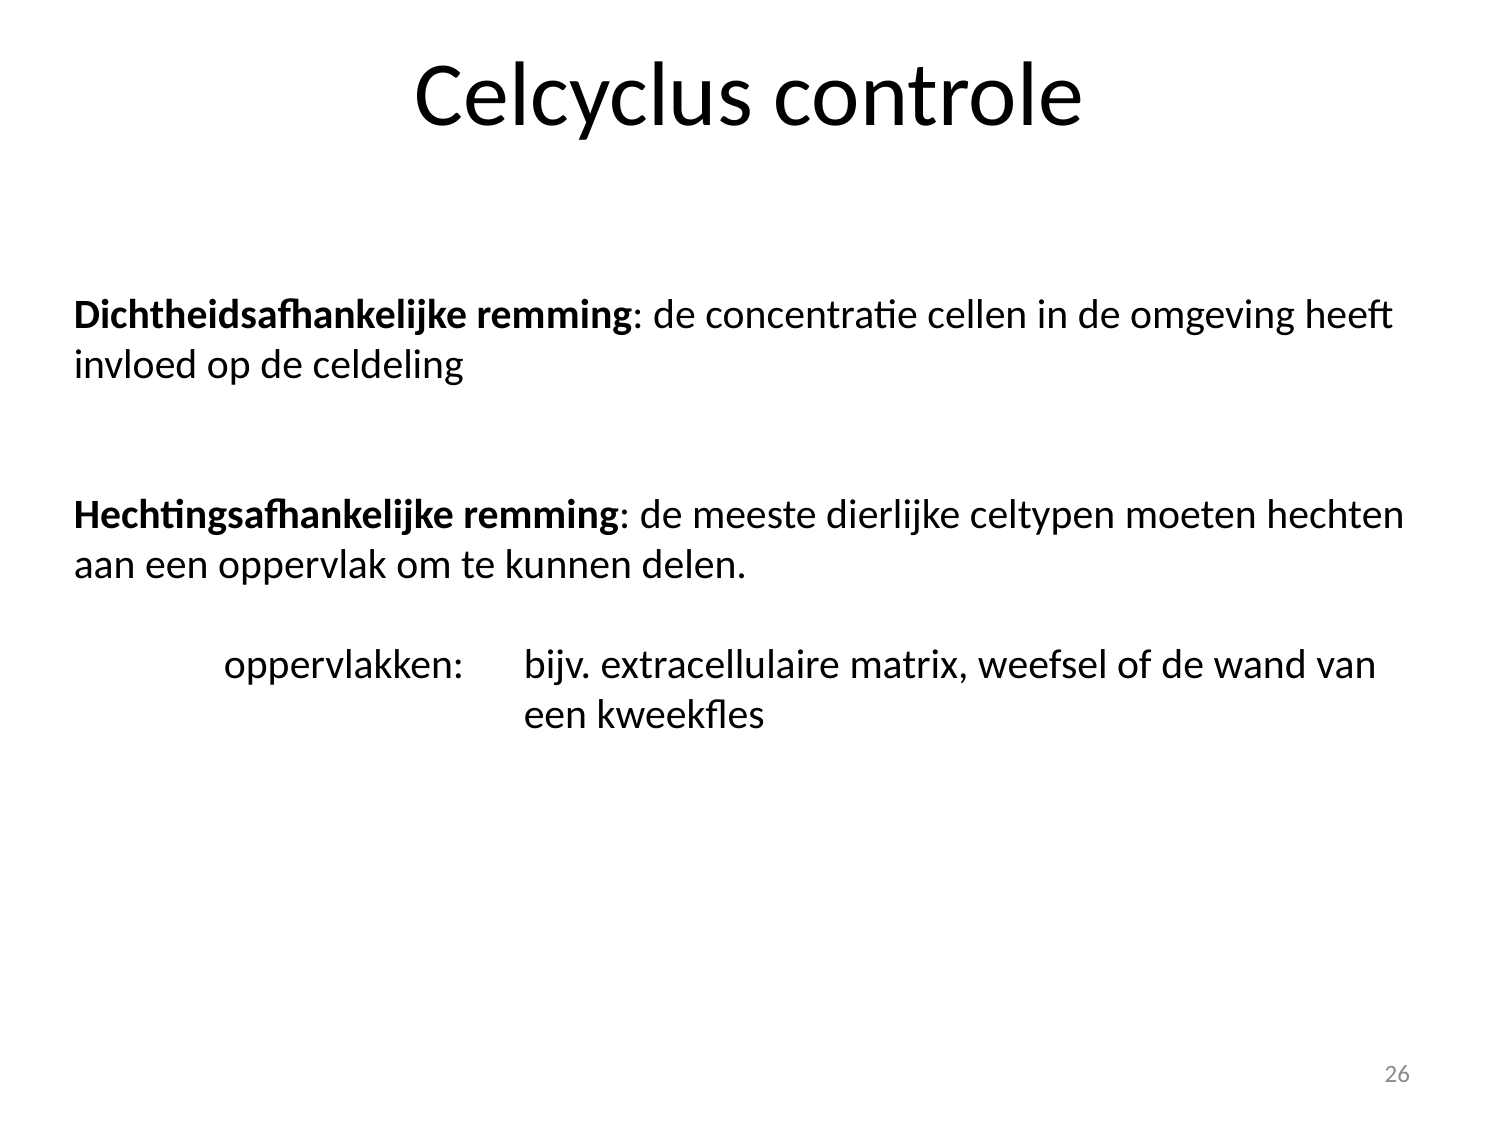

# Celcyclus controle
Dichtheidsafhankelijke remming: de concentratie cellen in de omgeving heeft invloed op de celdeling

Hechtingsafhankelijke remming: de meeste dierlijke celtypen moeten hechten aan een oppervlak om te kunnen delen.

	oppervlakken:	bijv. extracellulaire matrix, weefsel of de wand van 				een kweekfles
26